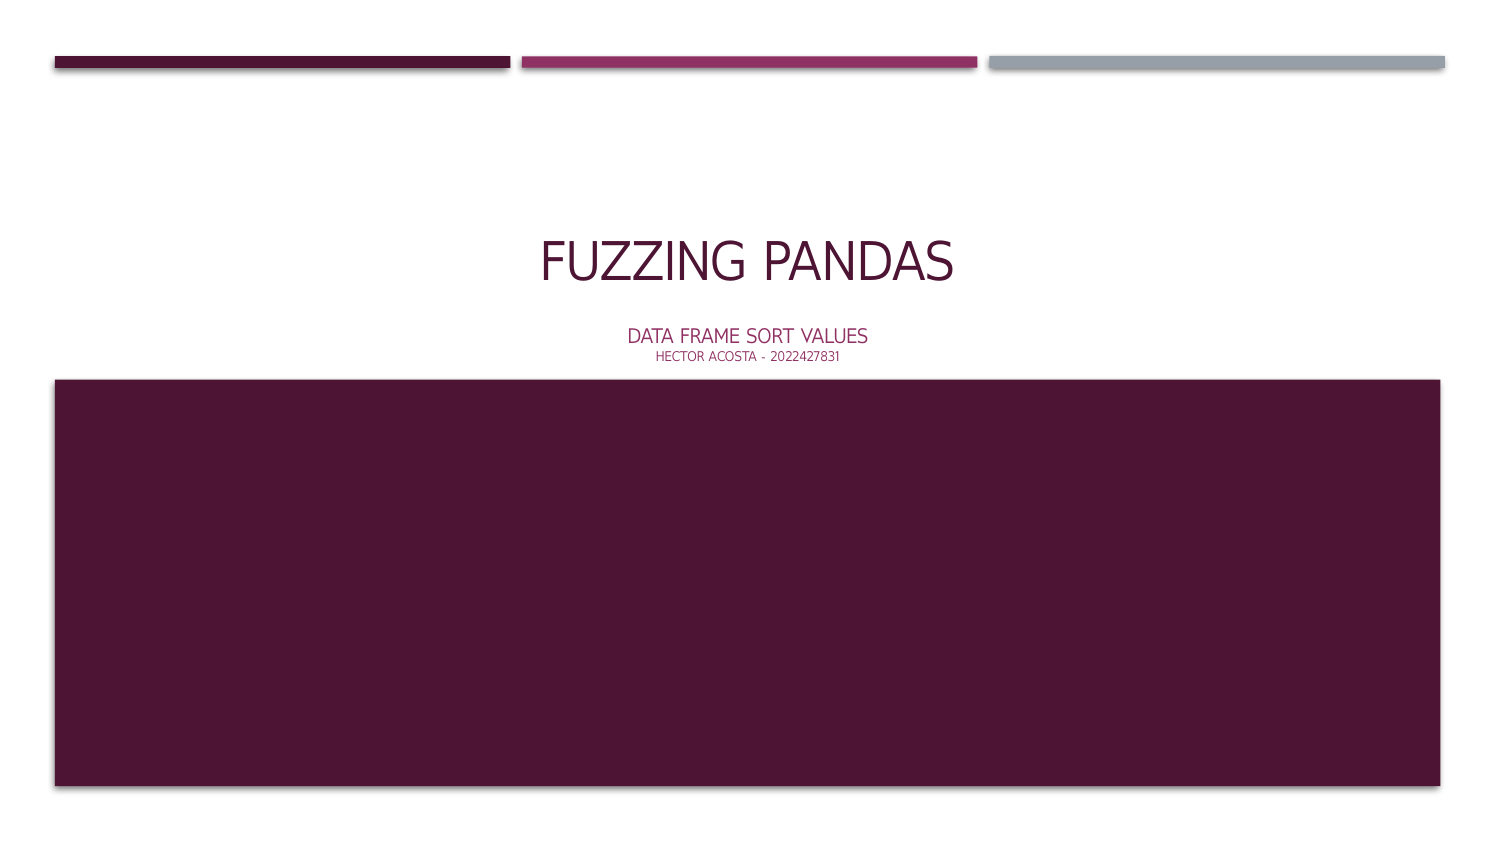

# Fuzzing PANDAS
Data frame sort values
Hector Acosta - 2022427831